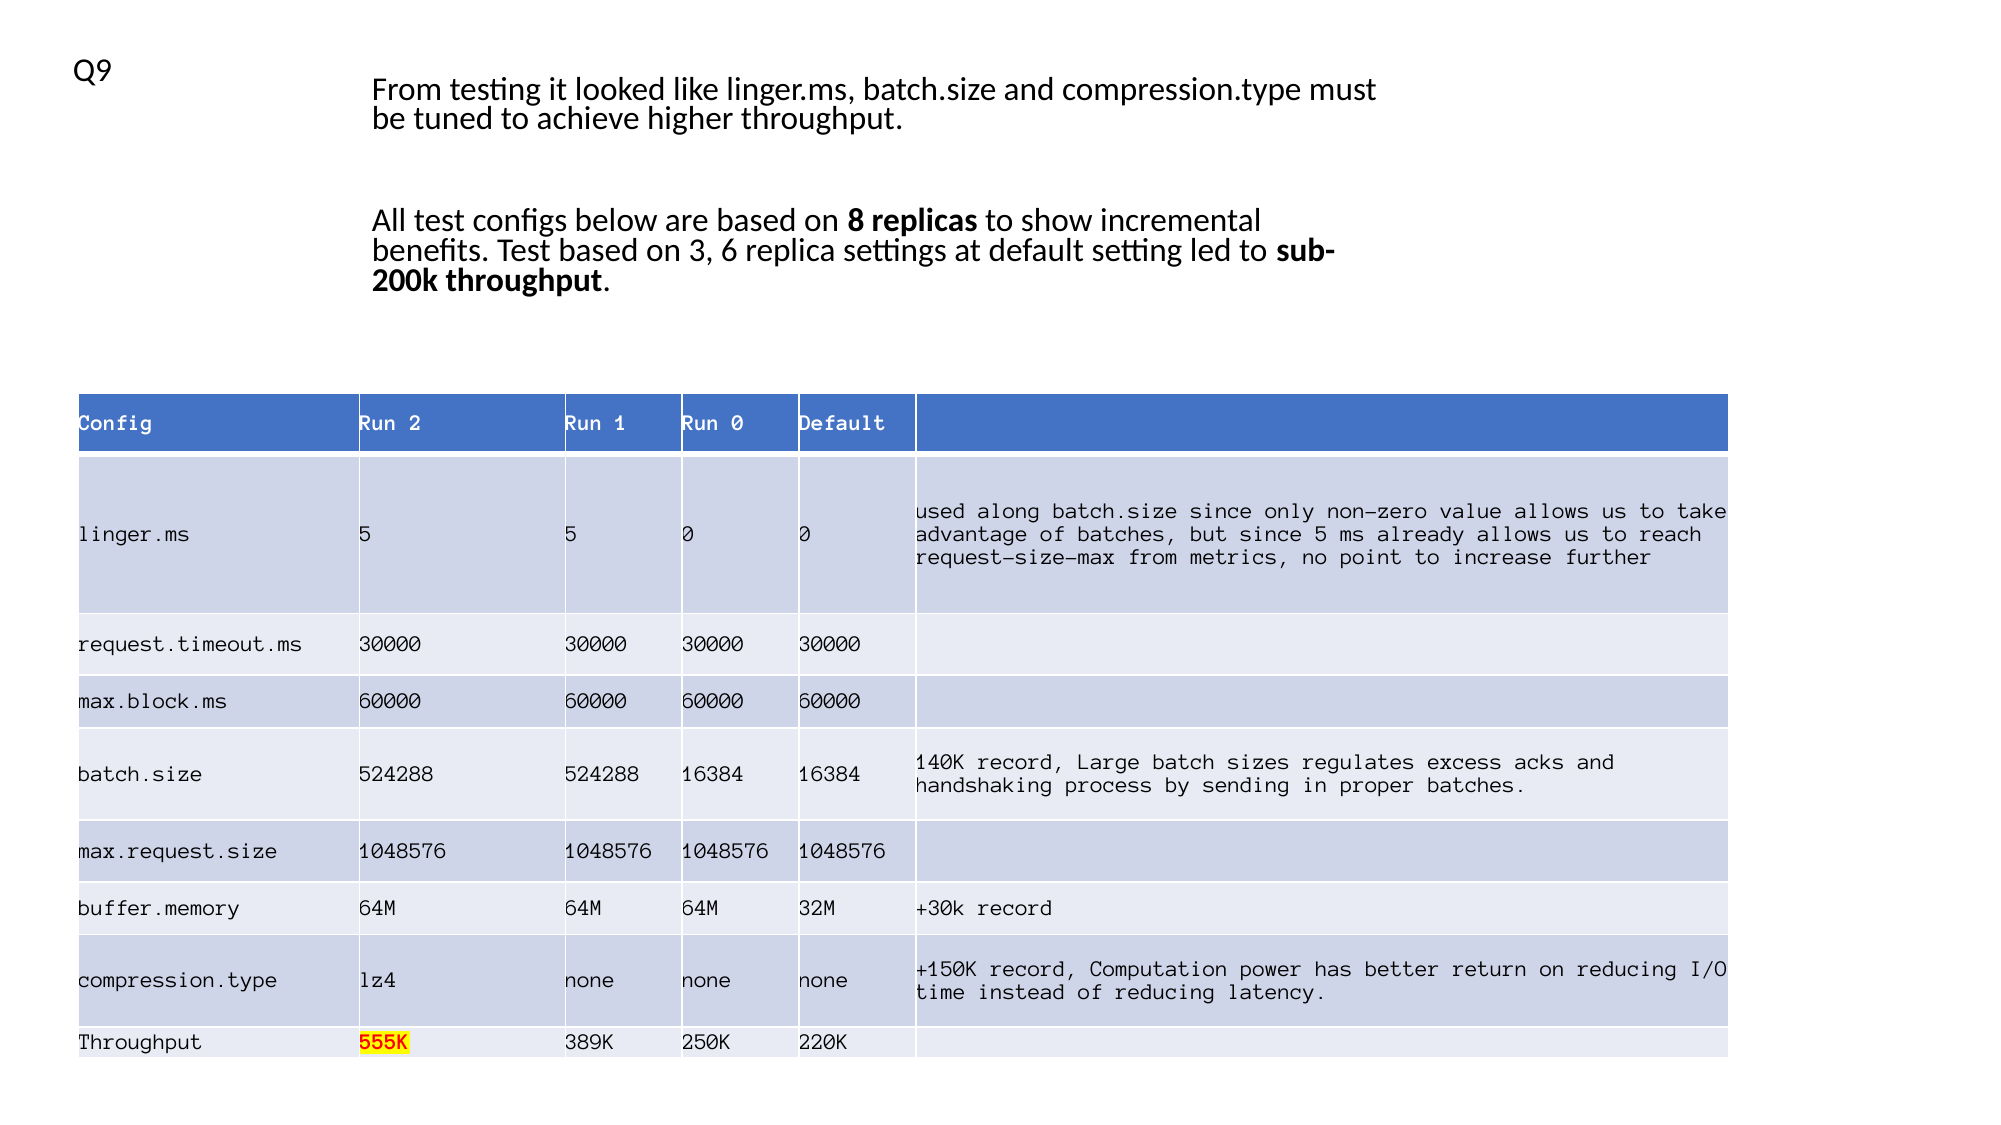

Q9

From testing it looked like linger.ms, batch.size and compression.type must be tuned to achieve higher throughput.

All test configs below are based on 8 replicas to show incremental benefits. Test based on 3, 6 replica settings at default setting led to sub-200k throughput.
| Config | Run 2 | Run 1 | Run 0 | Default |  |
| --- | --- | --- | --- | --- | --- |
| linger.ms | 5 | 5 | 0 | 0 | used along batch.size since only non-zero value allows us to take advantage of batches, but since 5 ms already allows us to reach request-size-max from metrics, no point to increase further |
| request.timeout.ms | 30000 | 30000 | 30000 | 30000 |  |
| max.block.ms | 60000 | 60000 | 60000 | 60000 |  |
| batch.size | 524288 | 524288 | 16384 | 16384 | 140K record, Large batch sizes regulates excess acks and handshaking process by sending in proper batches. |
| max.request.size | 1048576 | 1048576 | 1048576 | 1048576 |  |
| buffer.memory | 64M | 64M | 64M | 32M | +30k record |
| compression.type | lz4 | none | none | none | +150K record, Computation power has better return on reducing I/O time instead of reducing latency. |
| Throughput | 555K | 389K | 250K | 220K |  |